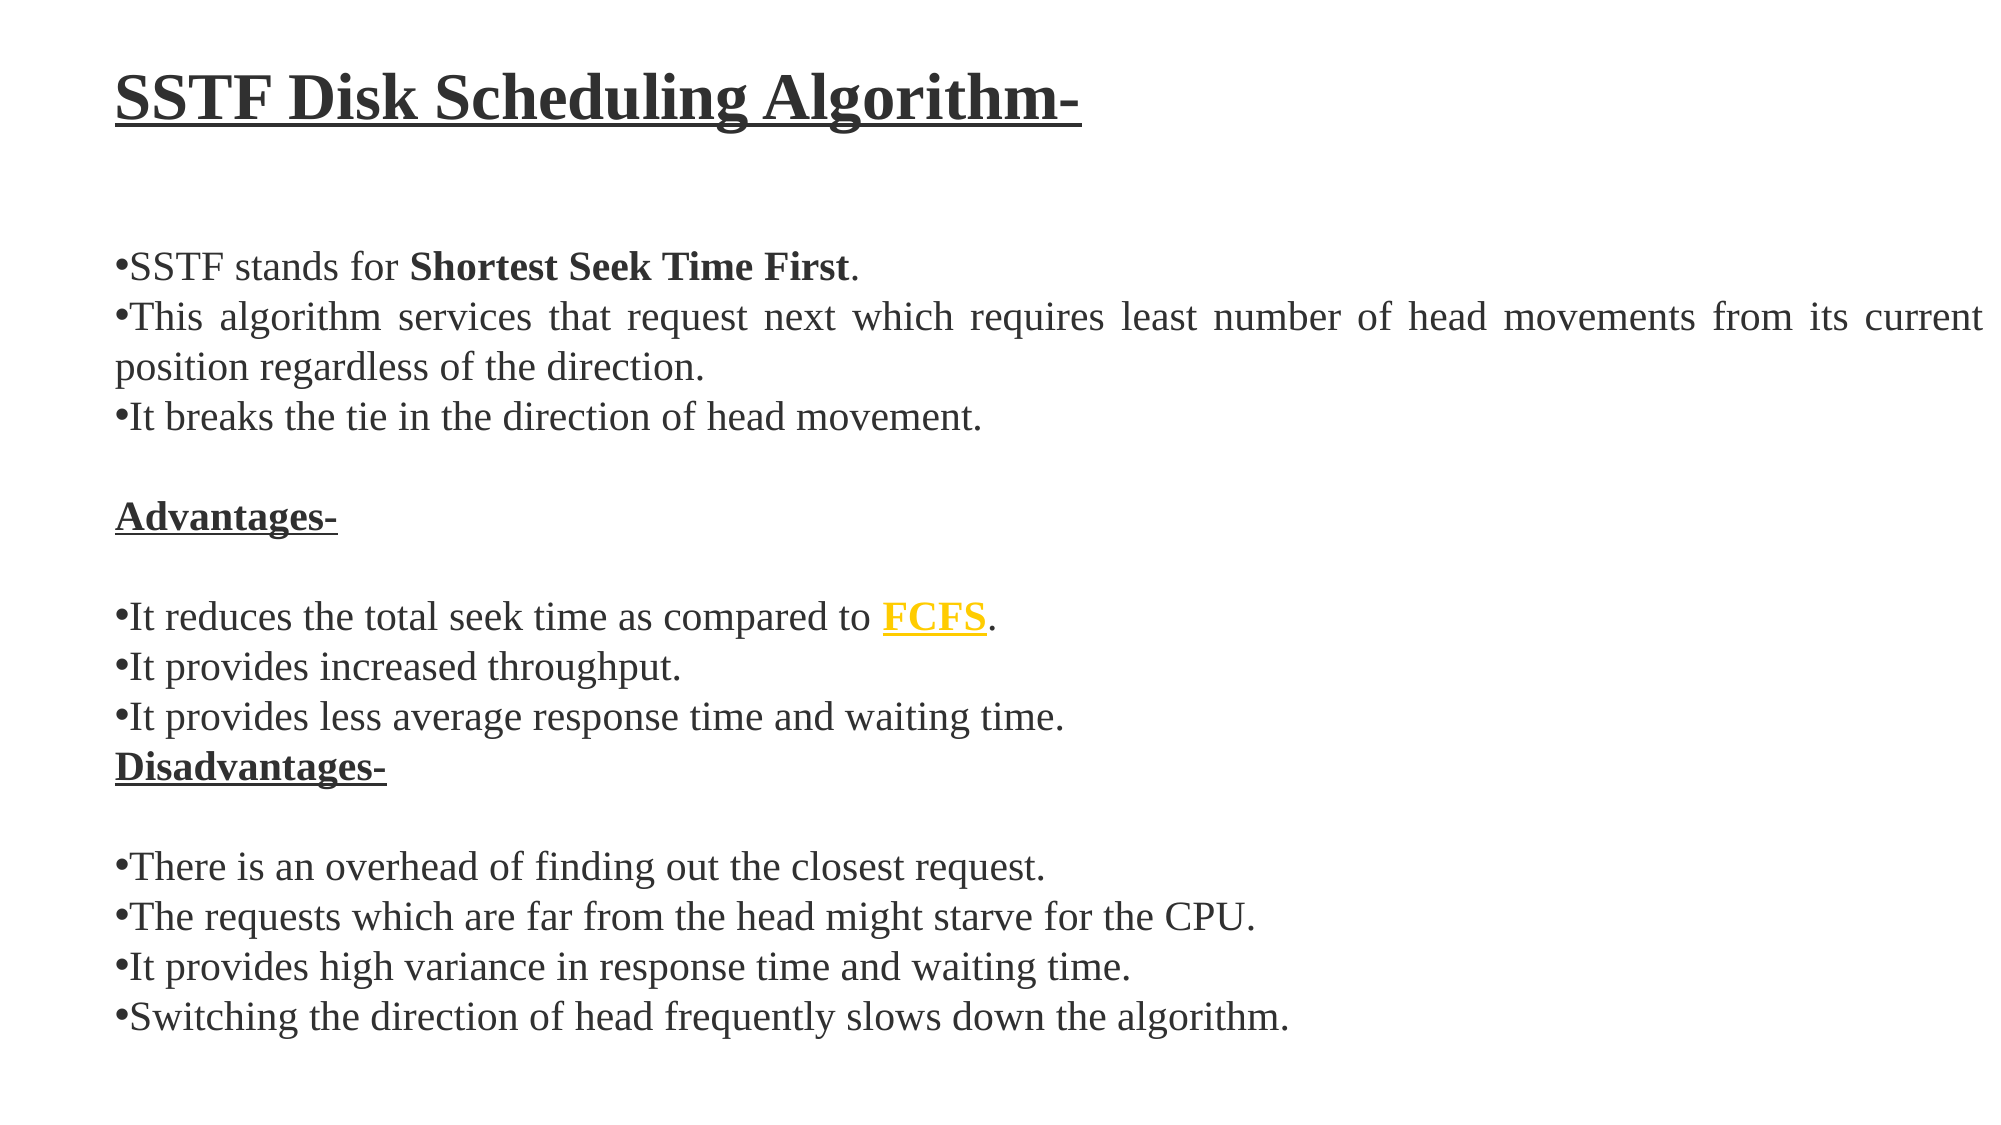

# SSTF Disk Scheduling Algorithm-

SSTF stands for Shortest Seek Time First.
This algorithm services that request next which requires least number of head movements from its current position regardless of the direction.
It breaks the tie in the direction of head movement.

Advantages-

It reduces the total seek time as compared to FCFS.
It provides increased throughput.
It provides less average response time and waiting time.
Disadvantages-

There is an overhead of finding out the closest request.
The requests which are far from the head might starve for the CPU.
It provides high variance in response time and waiting time.
Switching the direction of head frequently slows down the algorithm.